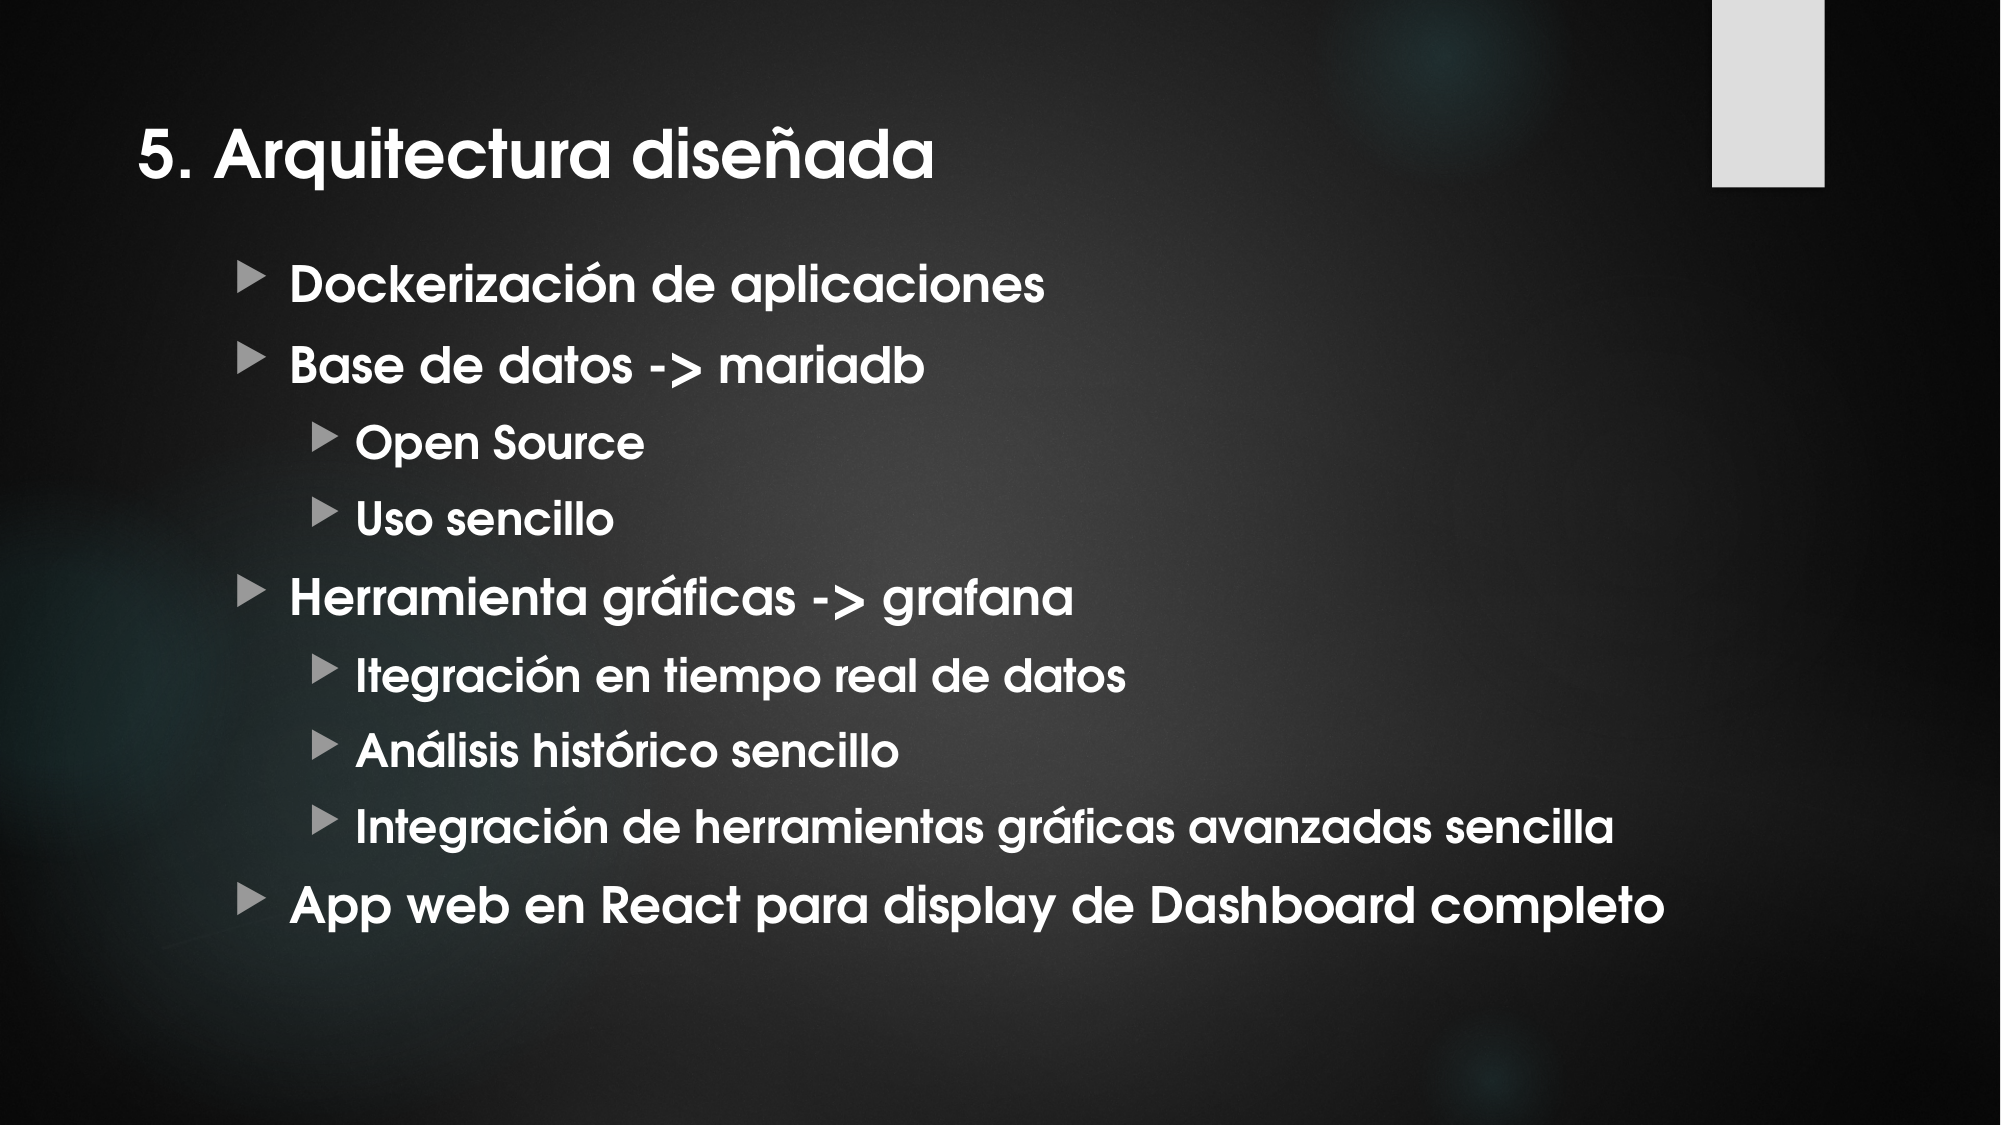

5. Arquitectura diseñada
Dockerización de aplicaciones
Base de datos -> mariadb
Open Source
Uso sencillo
Herramienta gráficas -> grafana
Itegración en tiempo real de datos
Análisis histórico sencillo
Integración de herramientas gráficas avanzadas sencilla
App web en React para display de Dashboard completo